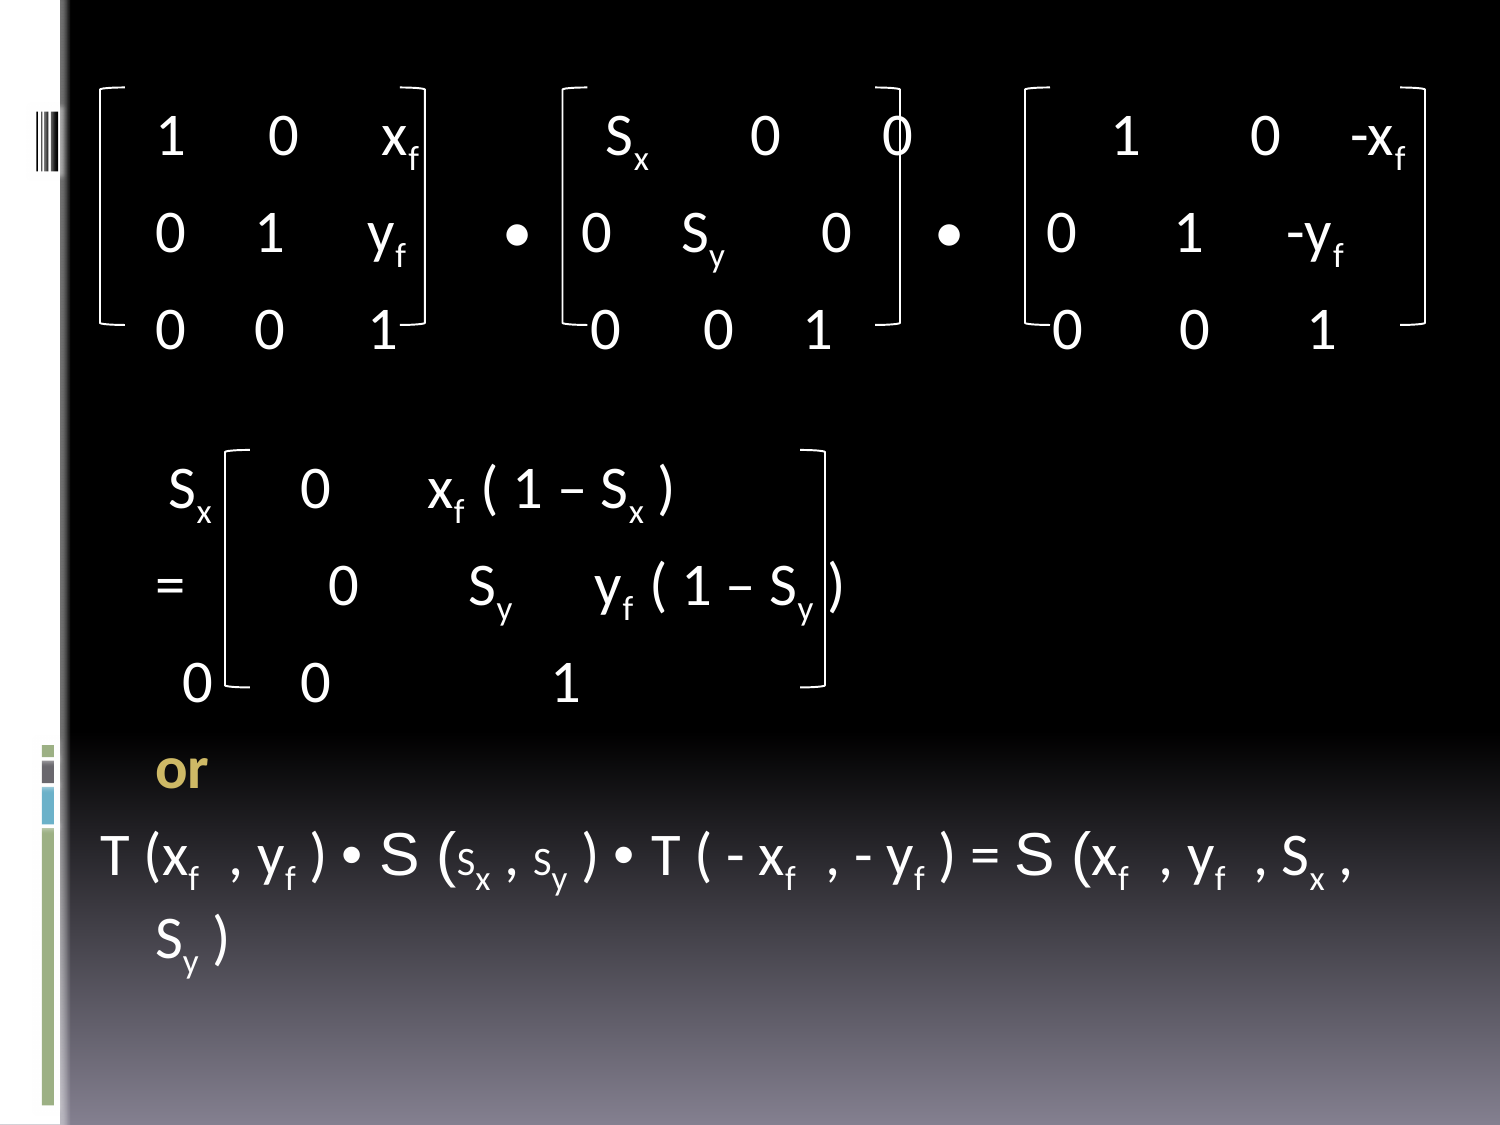

1      0      xf              Sx	 0	0	      1        0     -xf
	0     1      yf       •    0     Sy       0      •      0       1      -yf
    0     0      1              0      0     1                0       0       1
		 Sx   	0       xf  ( 1 – Sx )
	=  	  0        Sy      yf  ( 1 – Sy )
		  0	0                1
			or
T (xf   , yf ) • S (Sx , Sy ) • T ( - xf   , - yf ) = S (xf   , yf  , Sx , Sy )